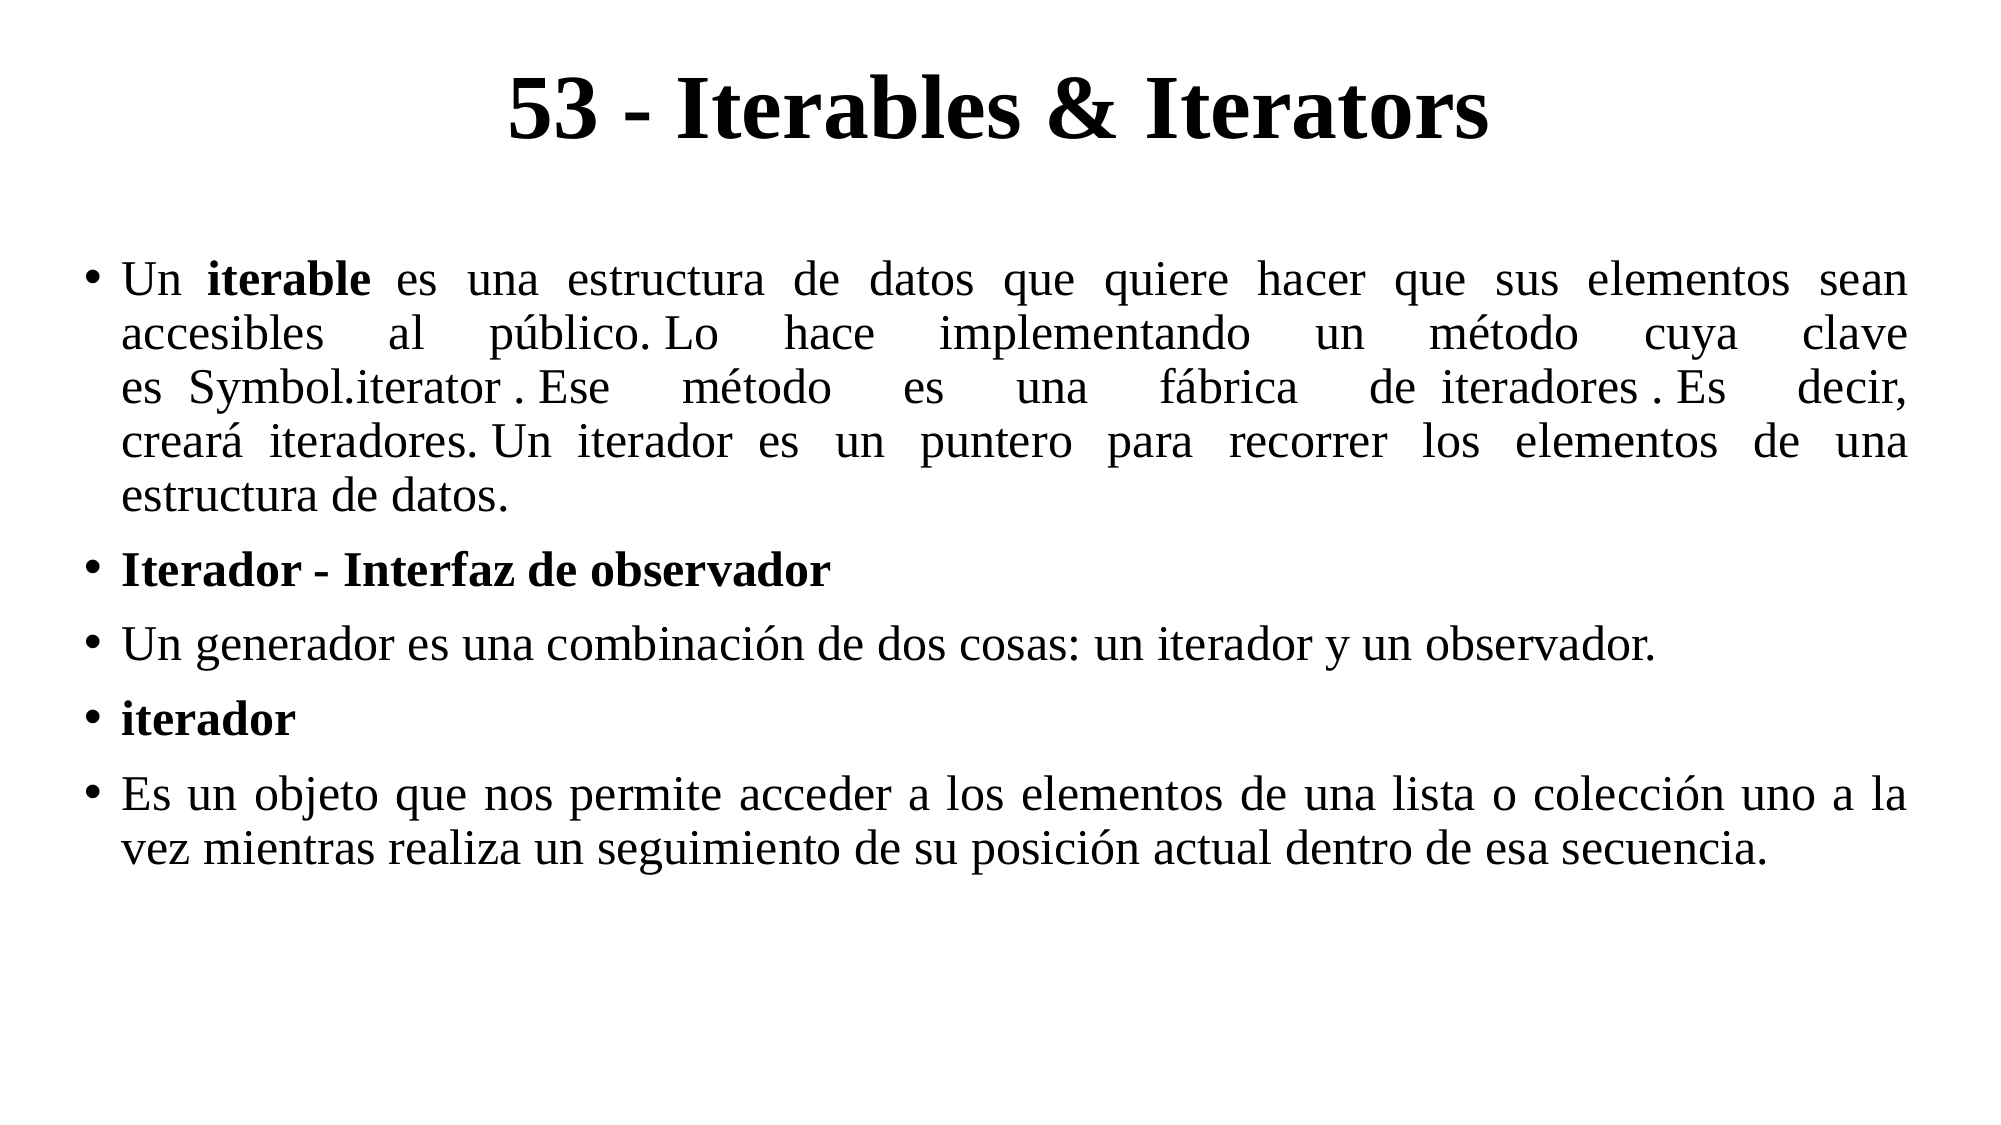

# 53 - Iterables & Iterators
Un  iterable  es una estructura de datos que quiere hacer que sus elementos sean accesibles al público. Lo hace implementando un método cuya clave es  Symbol.iterator . Ese método es una fábrica de  iteradores . Es decir, creará  iteradores. Un  iterador  es un puntero para recorrer los elementos de una estructura de datos.
Iterador - Interfaz de observador
Un generador es una combinación de dos cosas: un iterador y un observador.
iterador
Es un objeto que nos permite acceder a los elementos de una lista o colección uno a la vez mientras realiza un seguimiento de su posición actual dentro de esa secuencia.